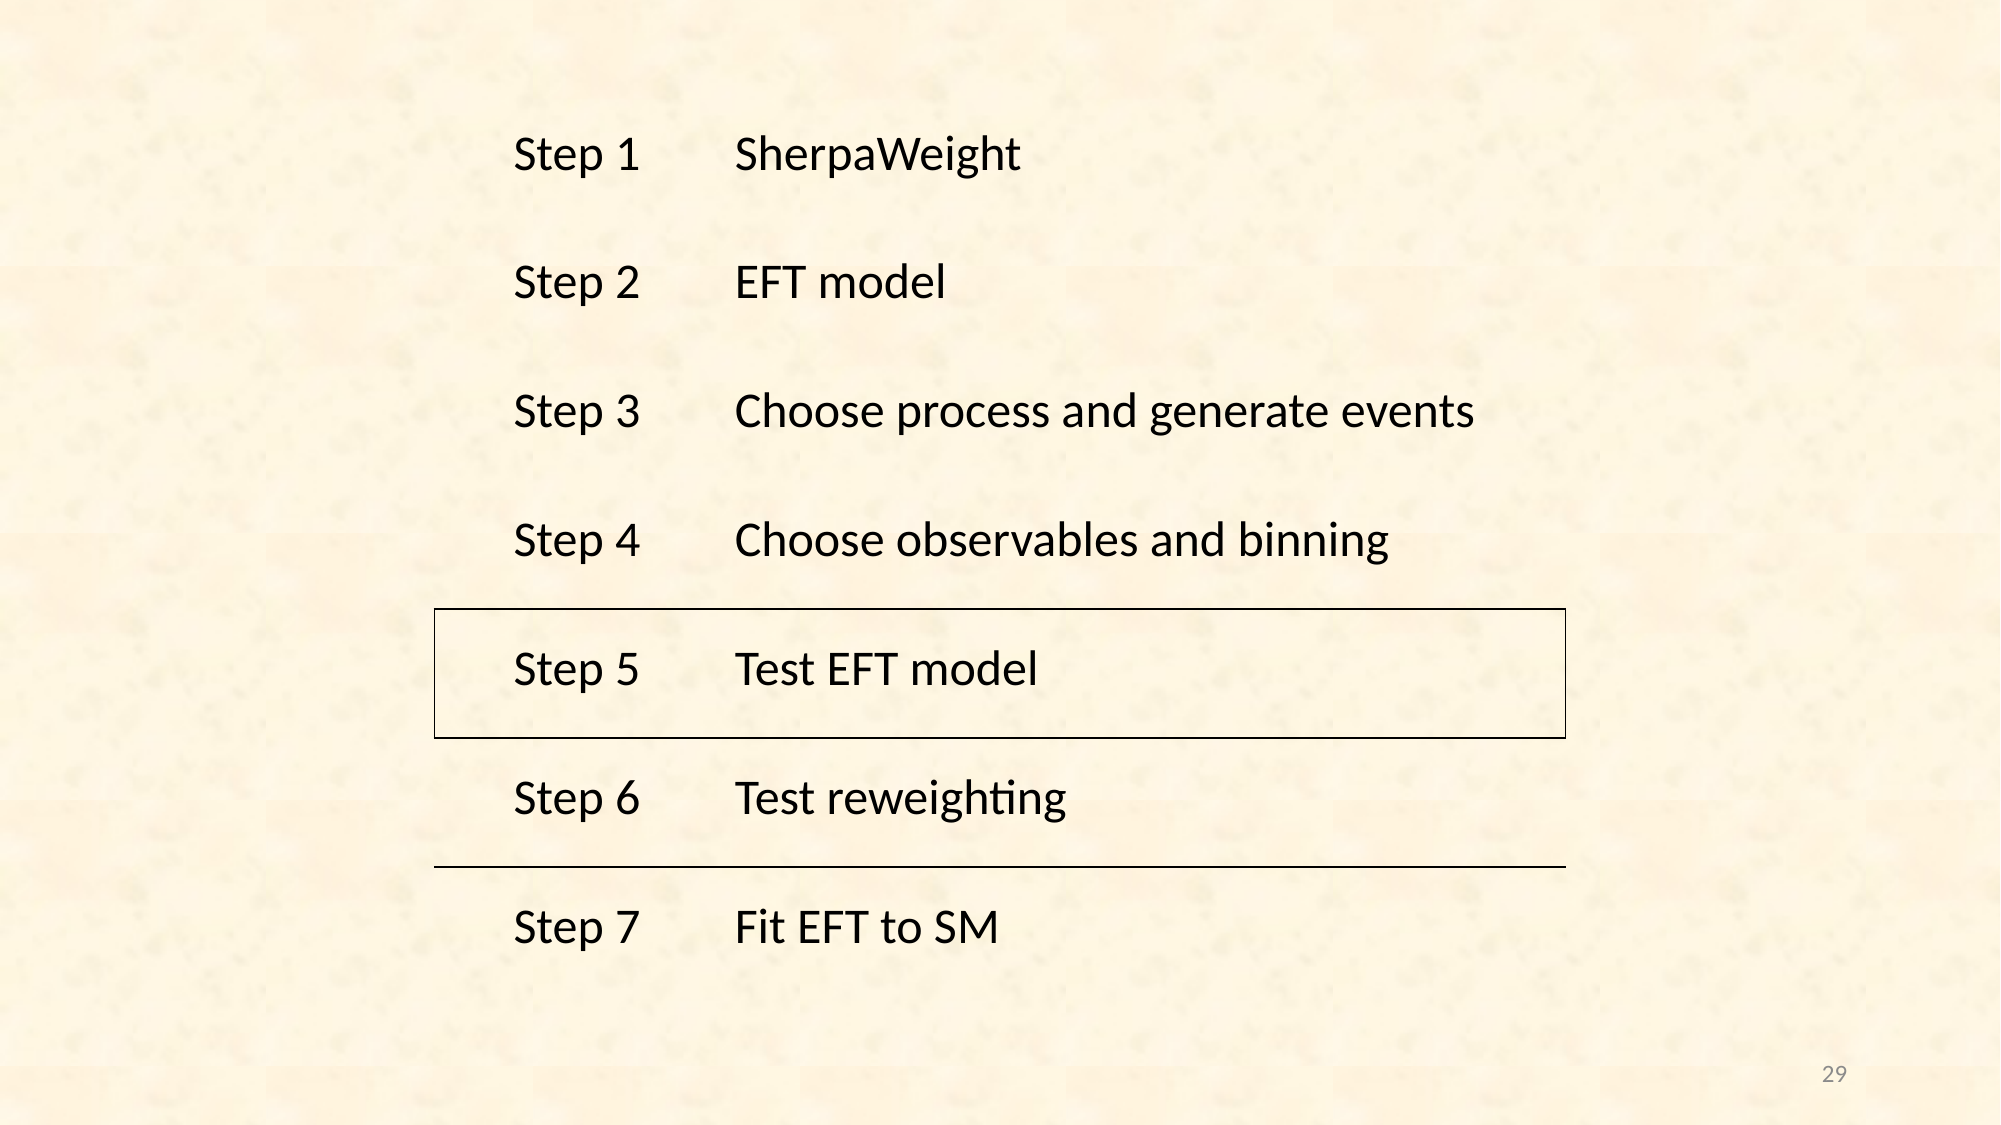

| Step 1 | SherpaWeight |
| --- | --- |
| Step 2 | EFT model |
| Step 3 | Choose process and generate events |
| Step 4 | Choose observables and binning |
| Step 5 | Test EFT model |
| Step 6 | Test reweighting |
| Step 7 | Fit EFT to SM |
29